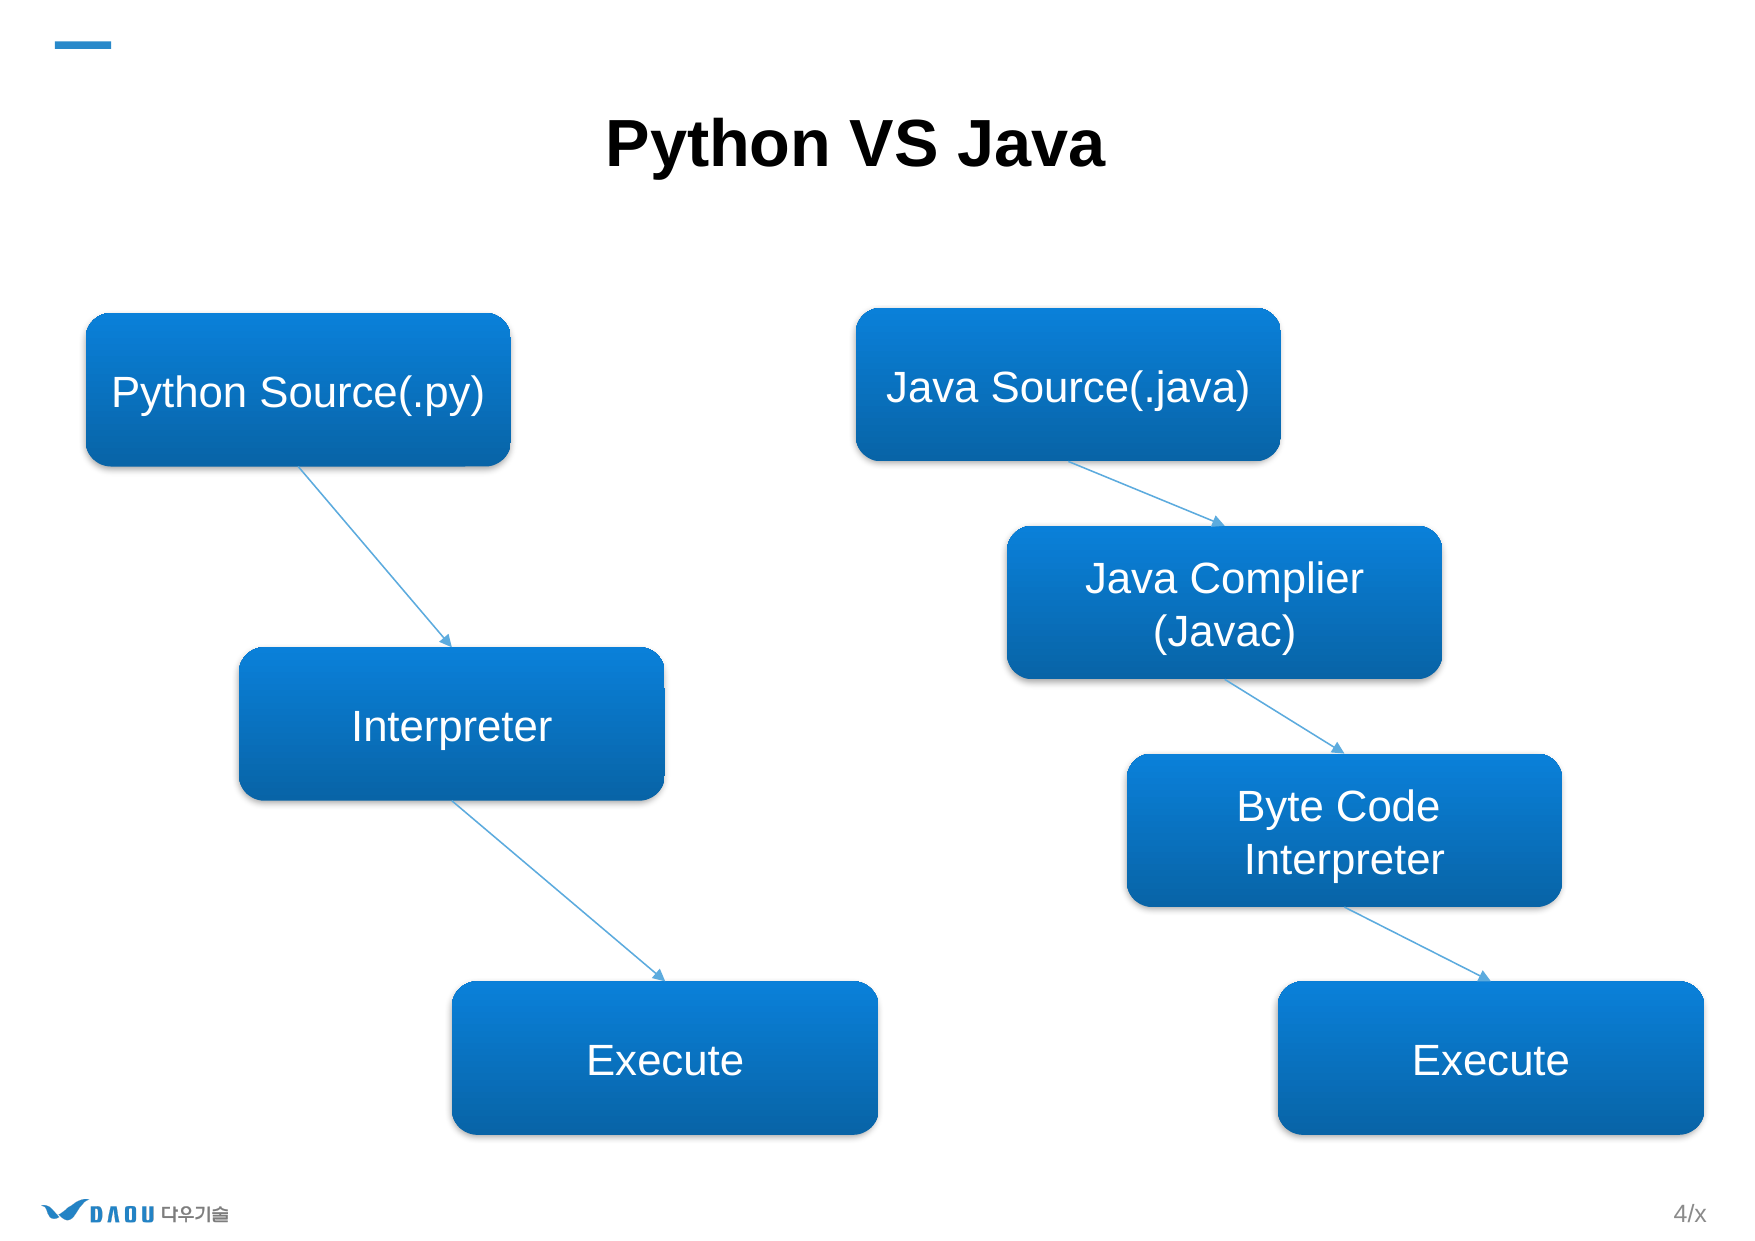

Python VS Java
Java Source(.java)
Python Source(.py)
Java Complier
(Javac)
Interpreter
Byte Code
Interpreter
Execute
Execute